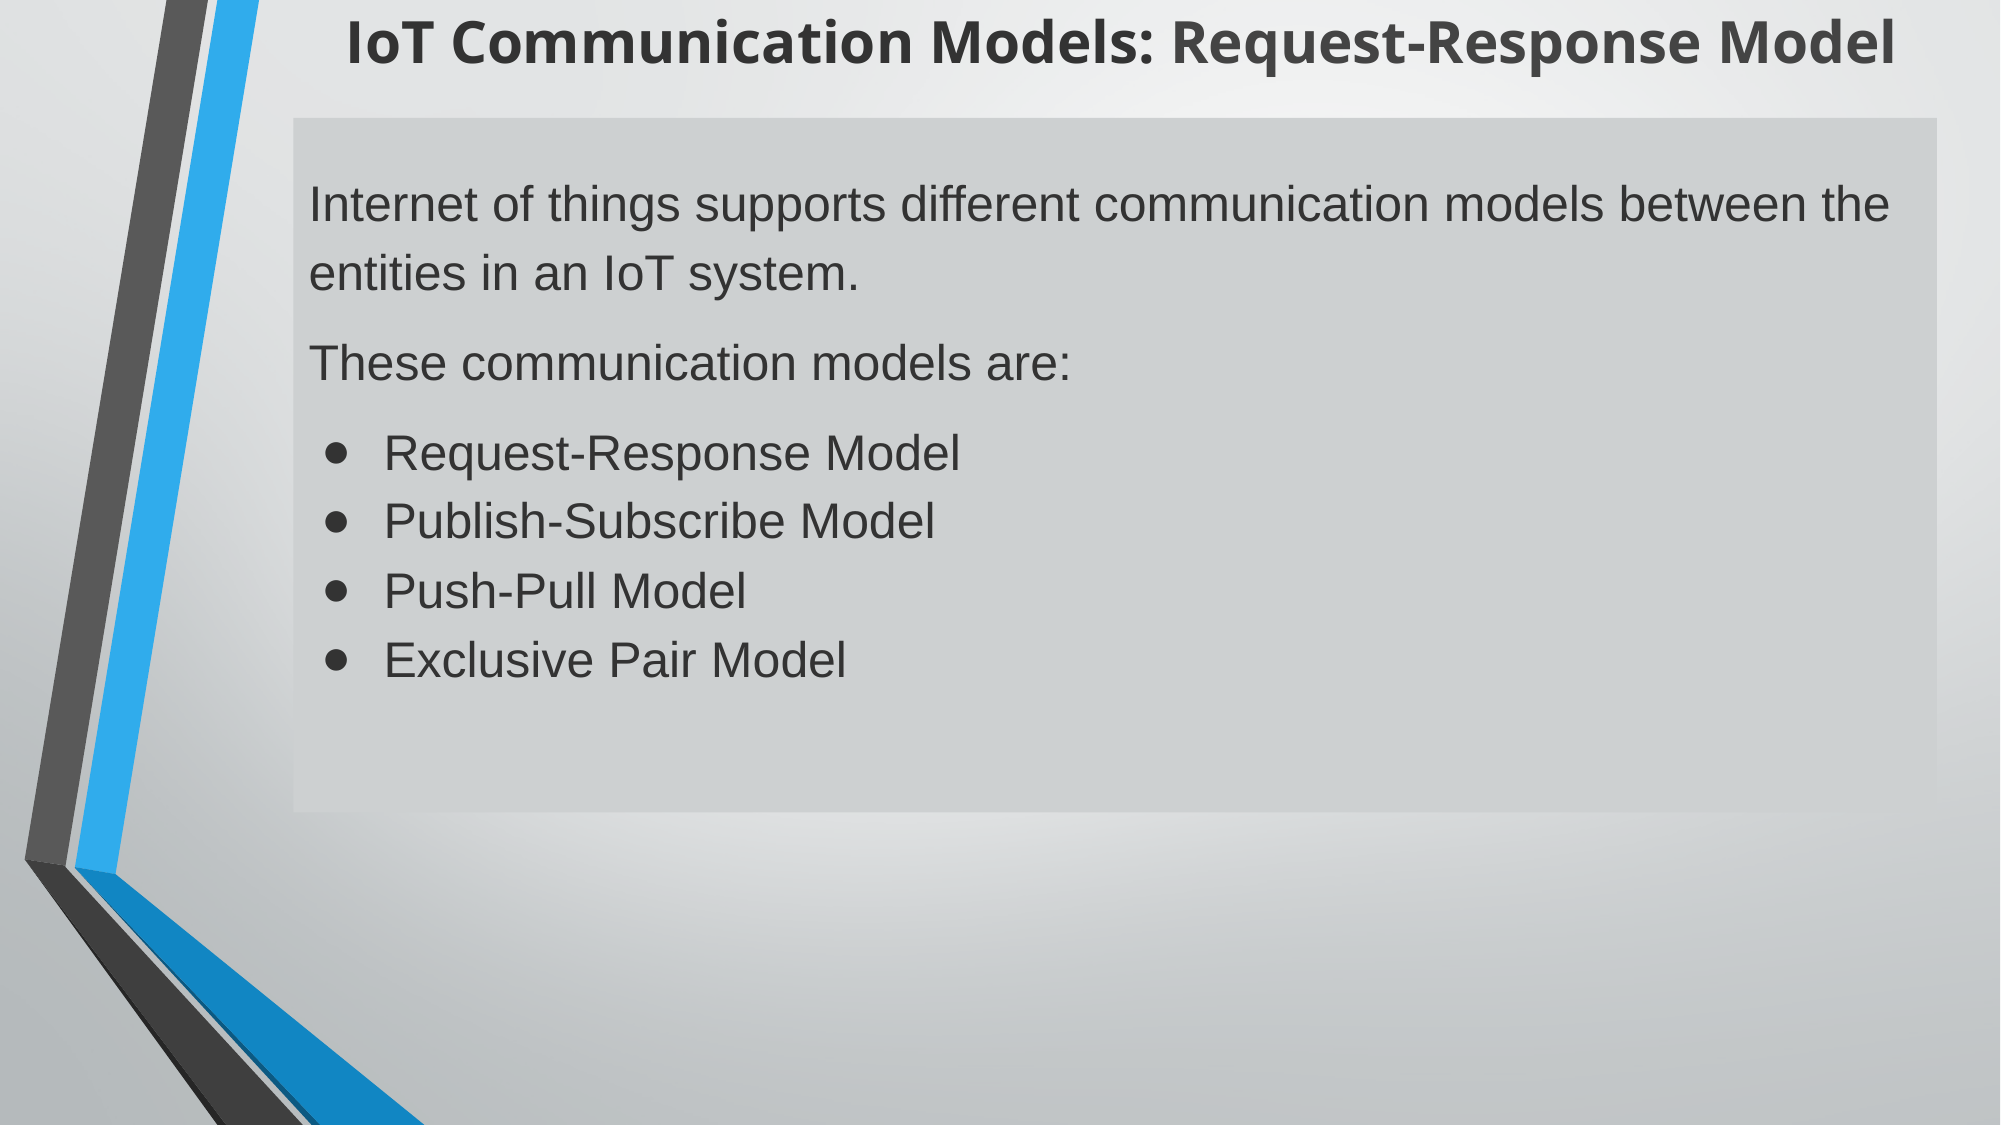

# IoT Communication Models: Request-Response Model
Internet of things supports different communication models between the entities in an IoT system.
These communication models are:
Request-Response Model
Publish-Subscribe Model
Push-Pull Model
Exclusive Pair Model